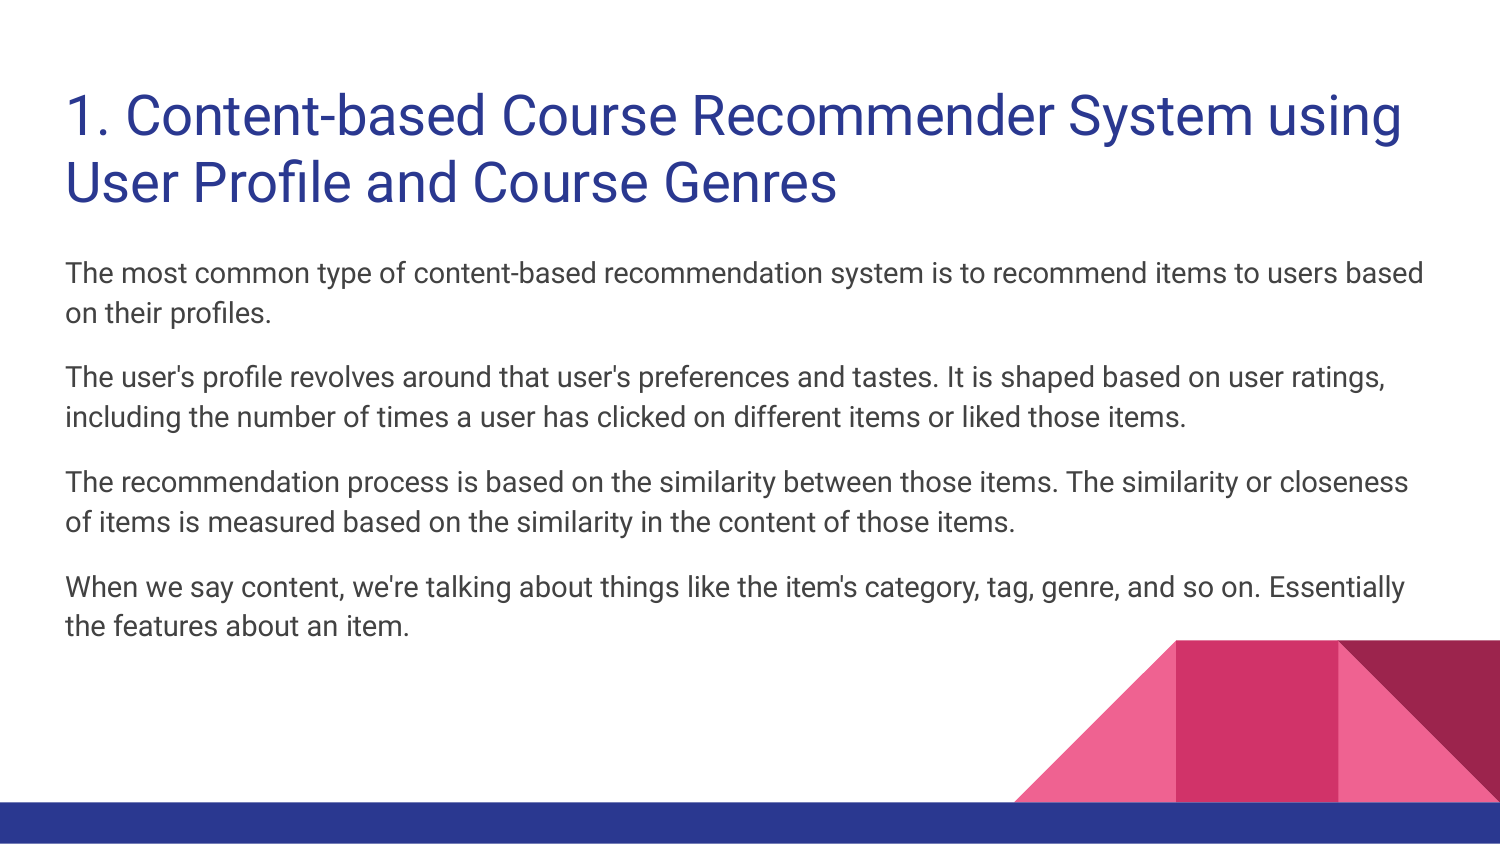

# 1. Content-based Course Recommender System using  User Proﬁle and Course Genres
The most common type of content-based recommendation system is to recommend items to users based  on their proﬁles.
The user's proﬁle revolves around that user's preferences and tastes. It is shaped based on user ratings,  including the number of times a user has clicked on different items or liked those items.
The recommendation process is based on the similarity between those items. The similarity or closeness  of items is measured based on the similarity in the content of those items.
When we say content, we're talking about things like the item's category, tag, genre, and so on. Essentially  the features about an item.